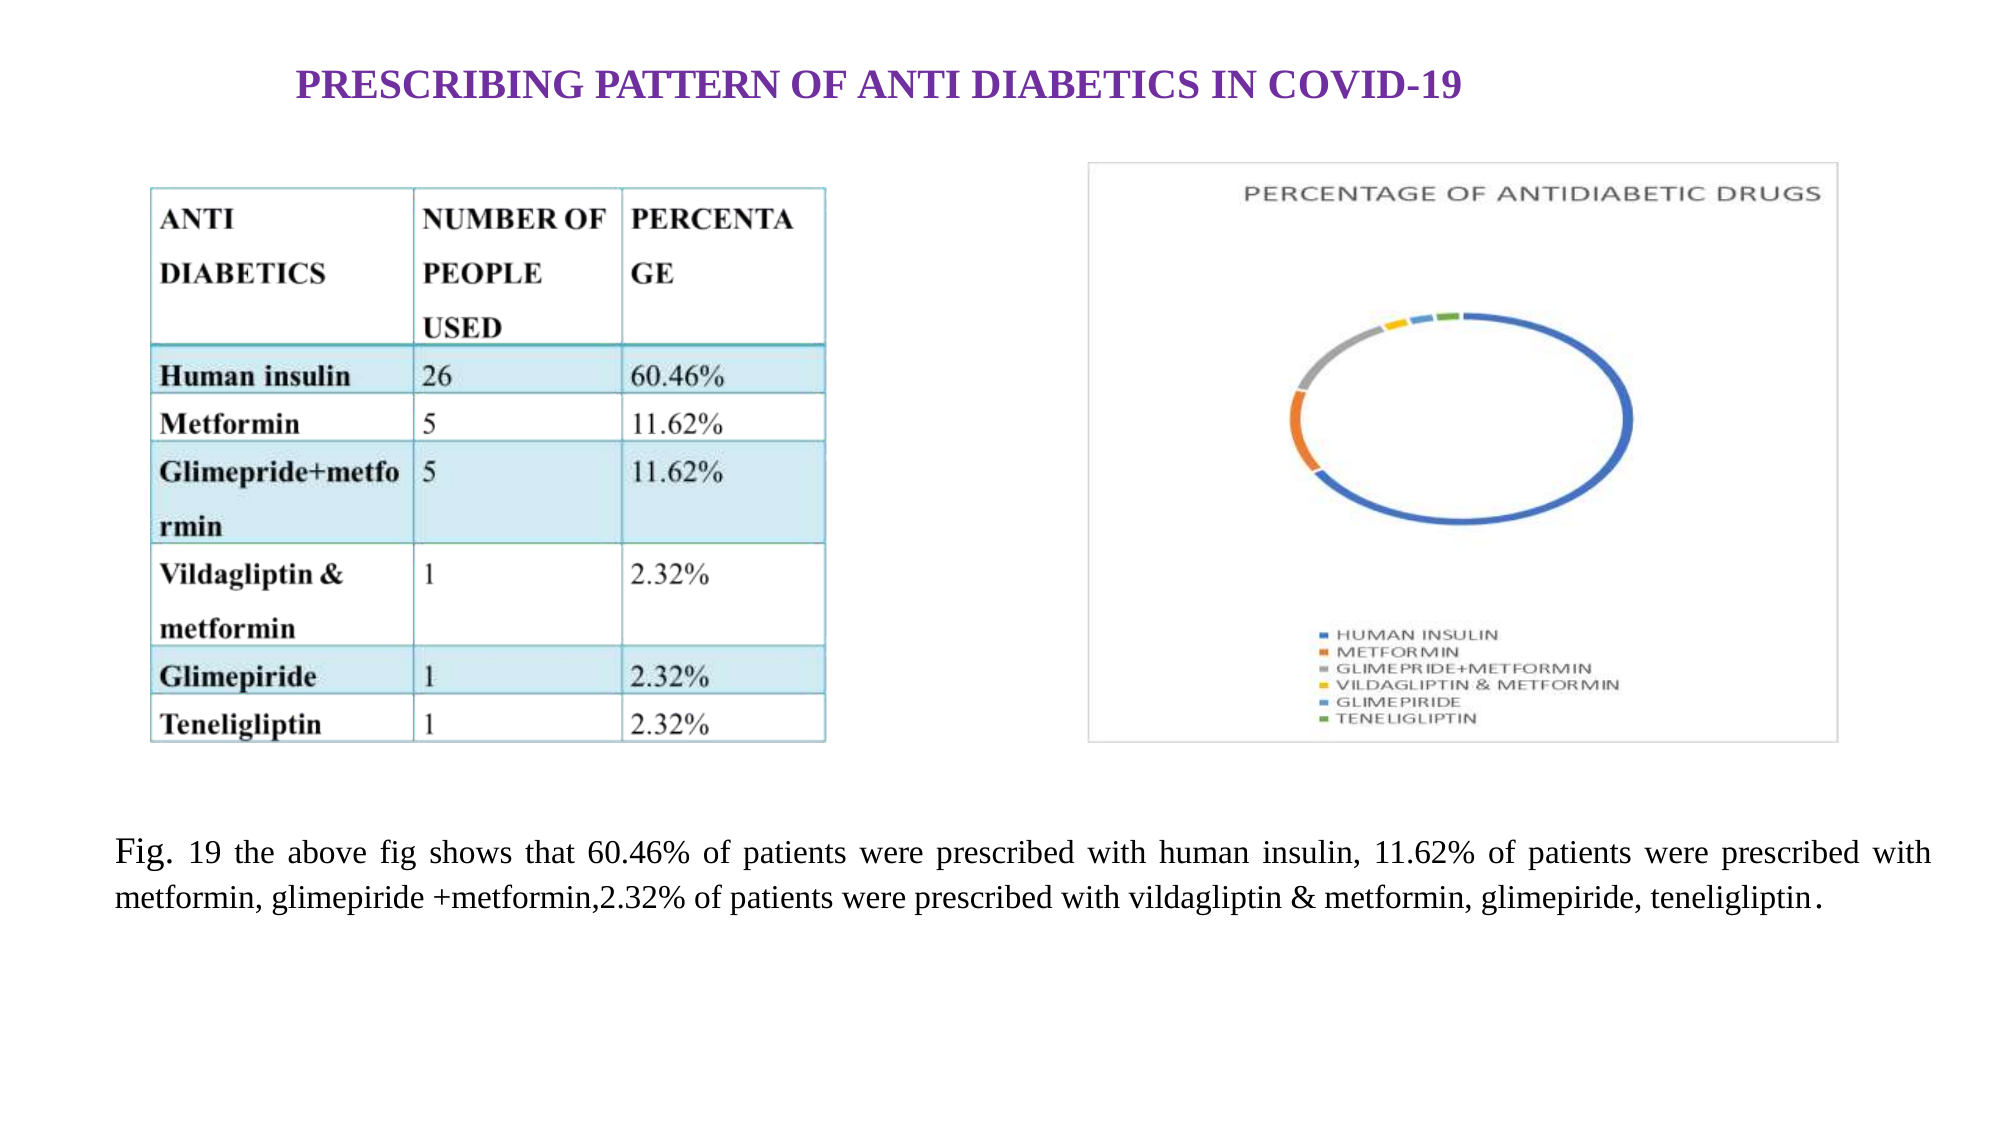

# PRESCRIBING PATTERN OF ANTI DIABETICS IN COVID-19

Fig. 19 the above fig shows that 60.46% of patients were prescribed with human insulin, 11.62% of patients were prescribed with metformin, glimepiride +metformin,2.32% of patients were prescribed with vildagliptin & metformin, glimepiride, teneligliptin.